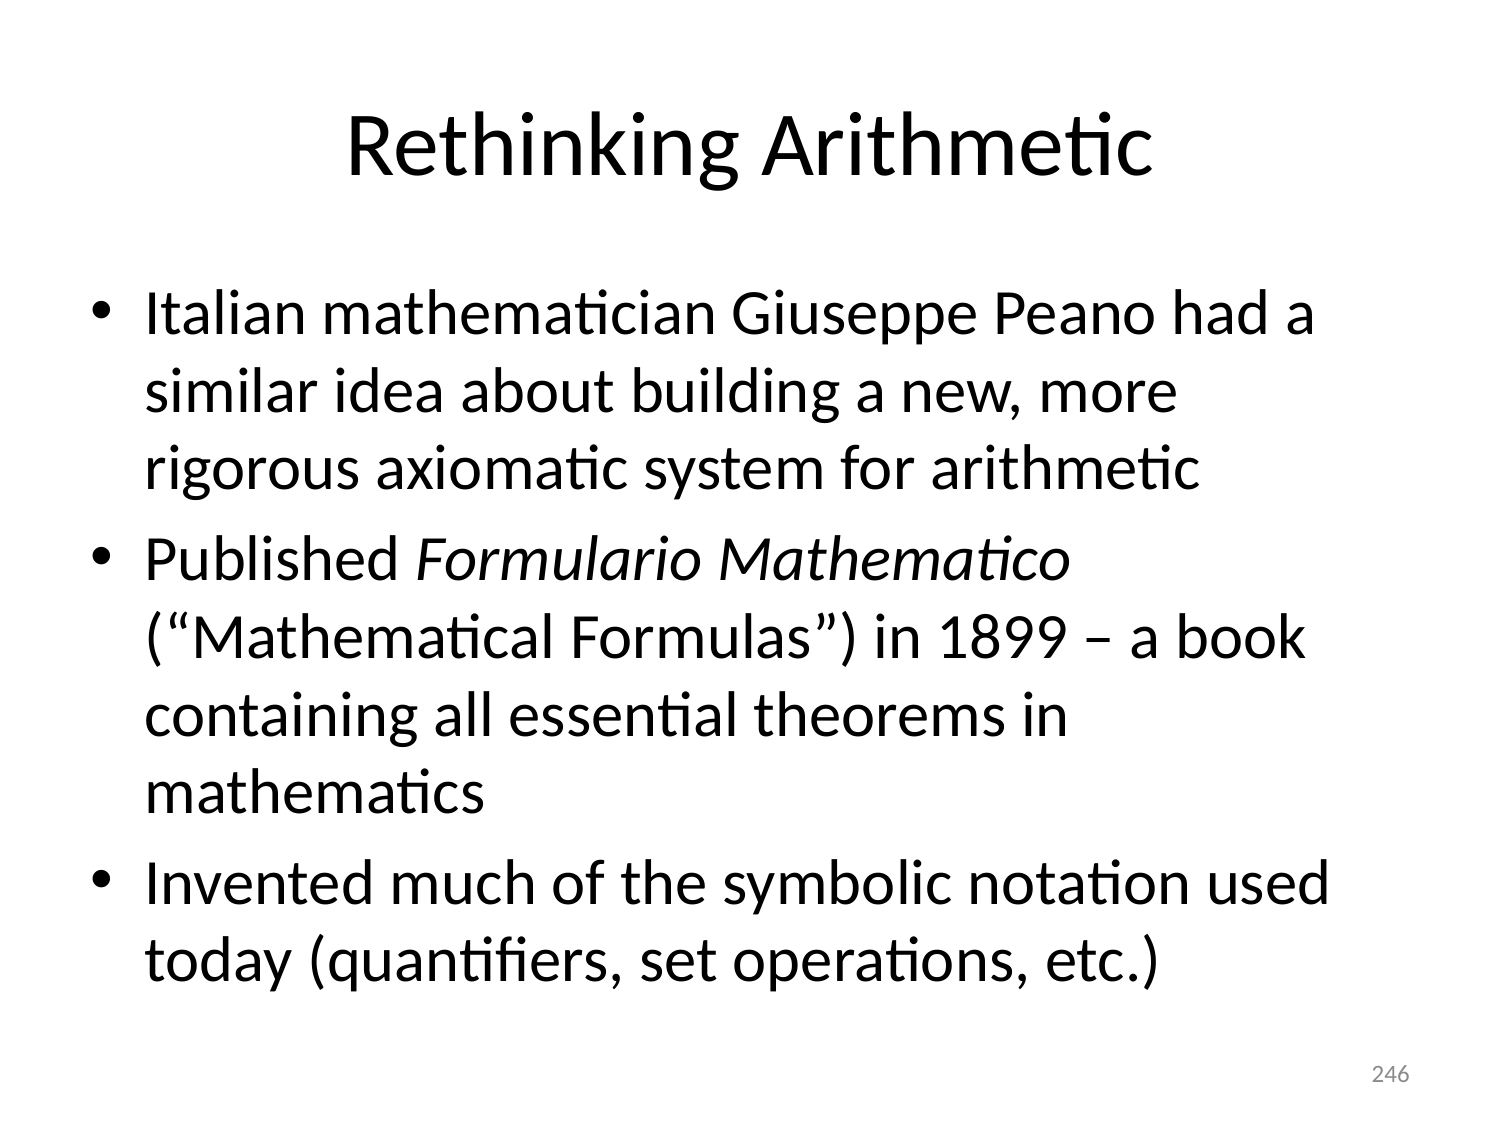

# Rethinking Arithmetic
Italian mathematician Giuseppe Peano had a similar idea about building a new, more rigorous axiomatic system for arithmetic
Published Formulario Mathematico (“Mathematical Formulas”) in 1899 – a book containing all essential theorems in mathematics
Invented much of the symbolic notation used today (quantifiers, set operations, etc.)
246